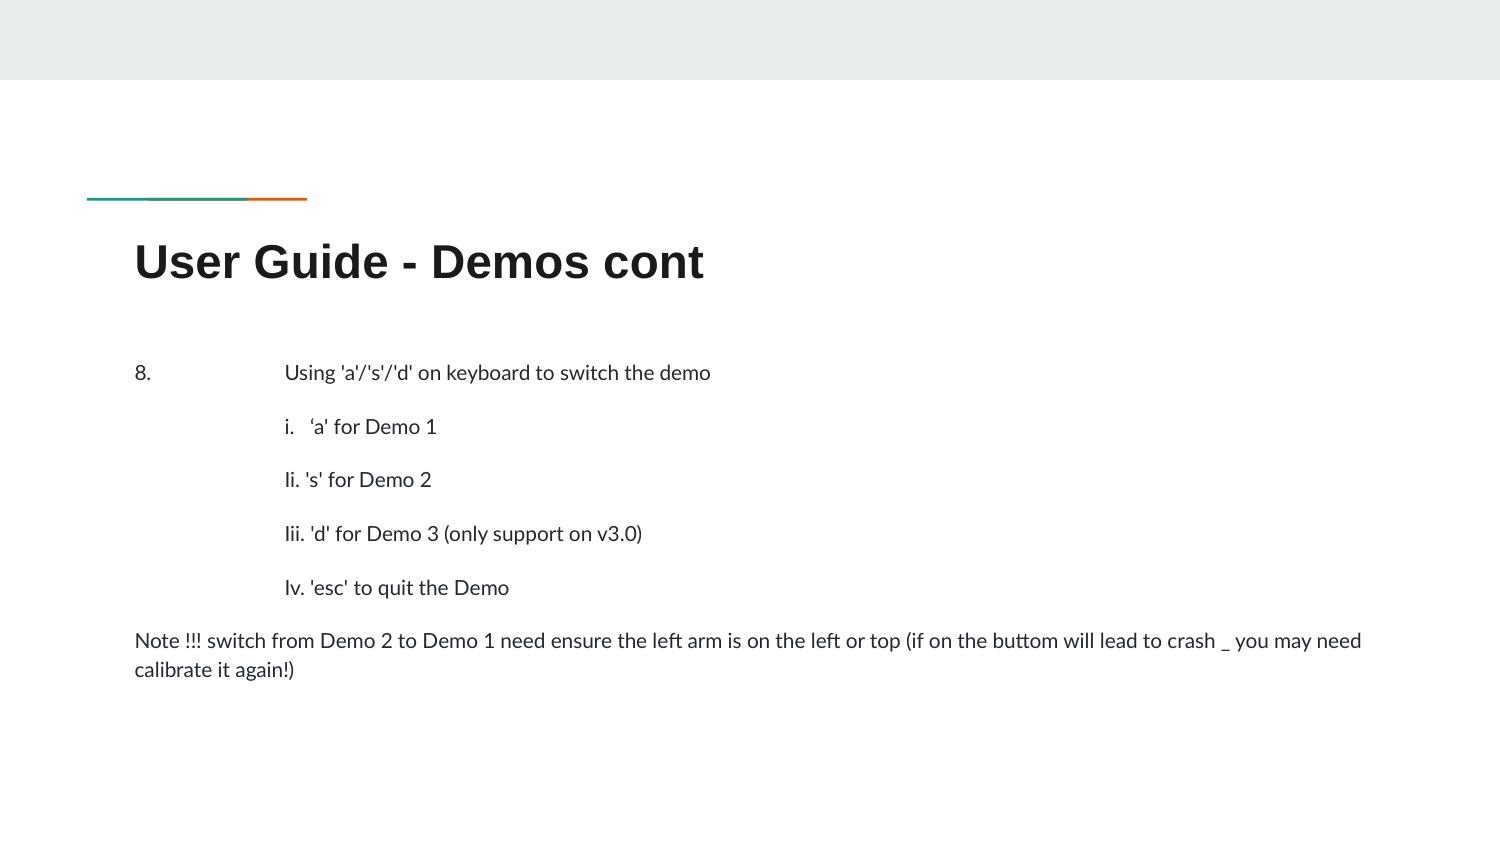

# User Guide - Demos cont
8.	Using 'a'/'s'/'d' on keyboard to switch the demo
i.   ‘a' for Demo 1
Ii. 's' for Demo 2
Iii. 'd' for Demo 3 (only support on v3.0)
Iv. 'esc' to quit the Demo
Note !!! switch from Demo 2 to Demo 1 need ensure the left arm is on the left or top (if on the buttom will lead to crash _ you may need calibrate it again!)